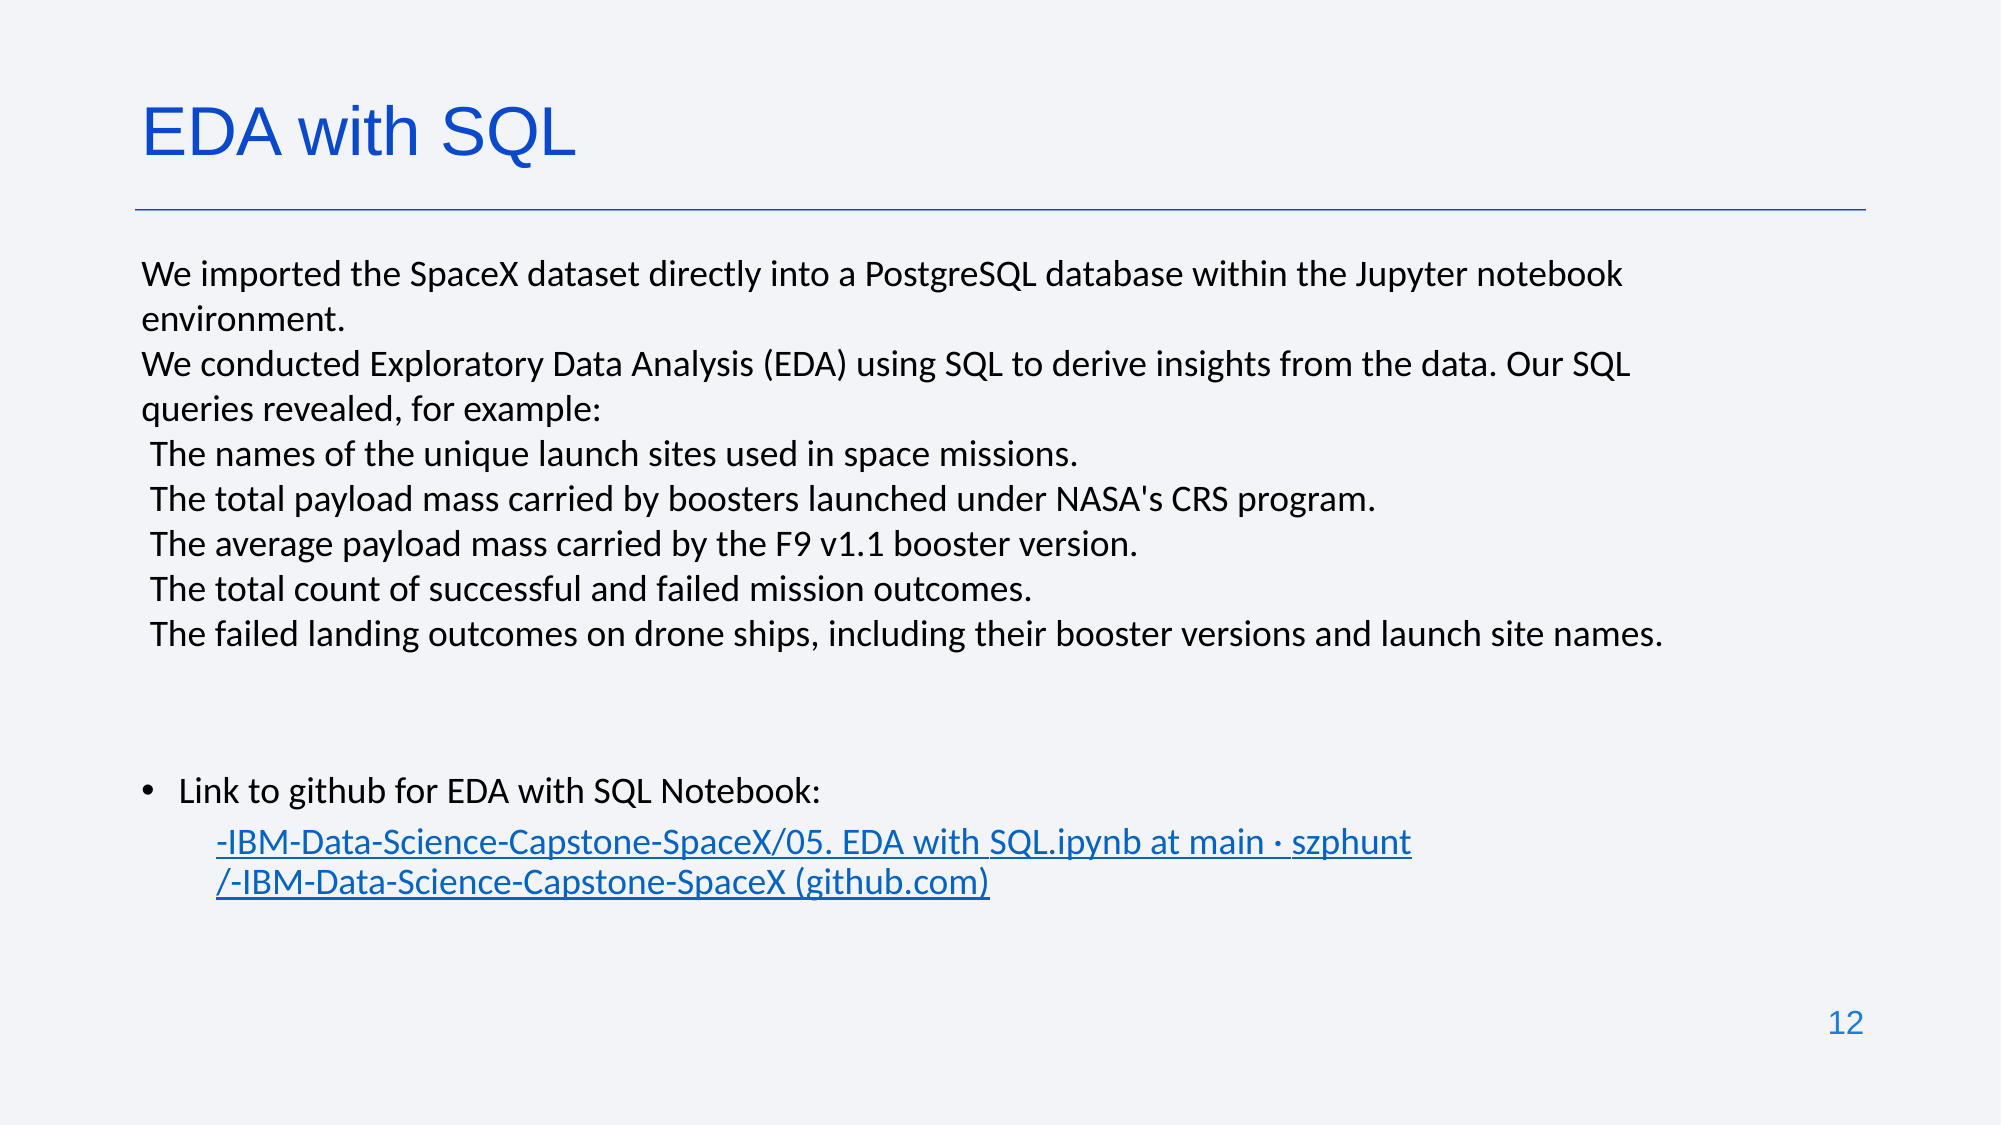

EDA with SQL
We imported the SpaceX dataset directly into a PostgreSQL database within the Jupyter notebook environment.
We conducted Exploratory Data Analysis (EDA) using SQL to derive insights from the data. Our SQL queries revealed, for example:
 The names of the unique launch sites used in space missions.
 The total payload mass carried by boosters launched under NASA's CRS program.
 The average payload mass carried by the F9 v1.1 booster version.
 The total count of successful and failed mission outcomes.
 The failed landing outcomes on drone ships, including their booster versions and launch site names.
Link to github for EDA with SQL Notebook:
-IBM-Data-Science-Capstone-SpaceX/05. EDA with SQL.ipynb at main · szphunt/-IBM-Data-Science-Capstone-SpaceX (github.com)
12